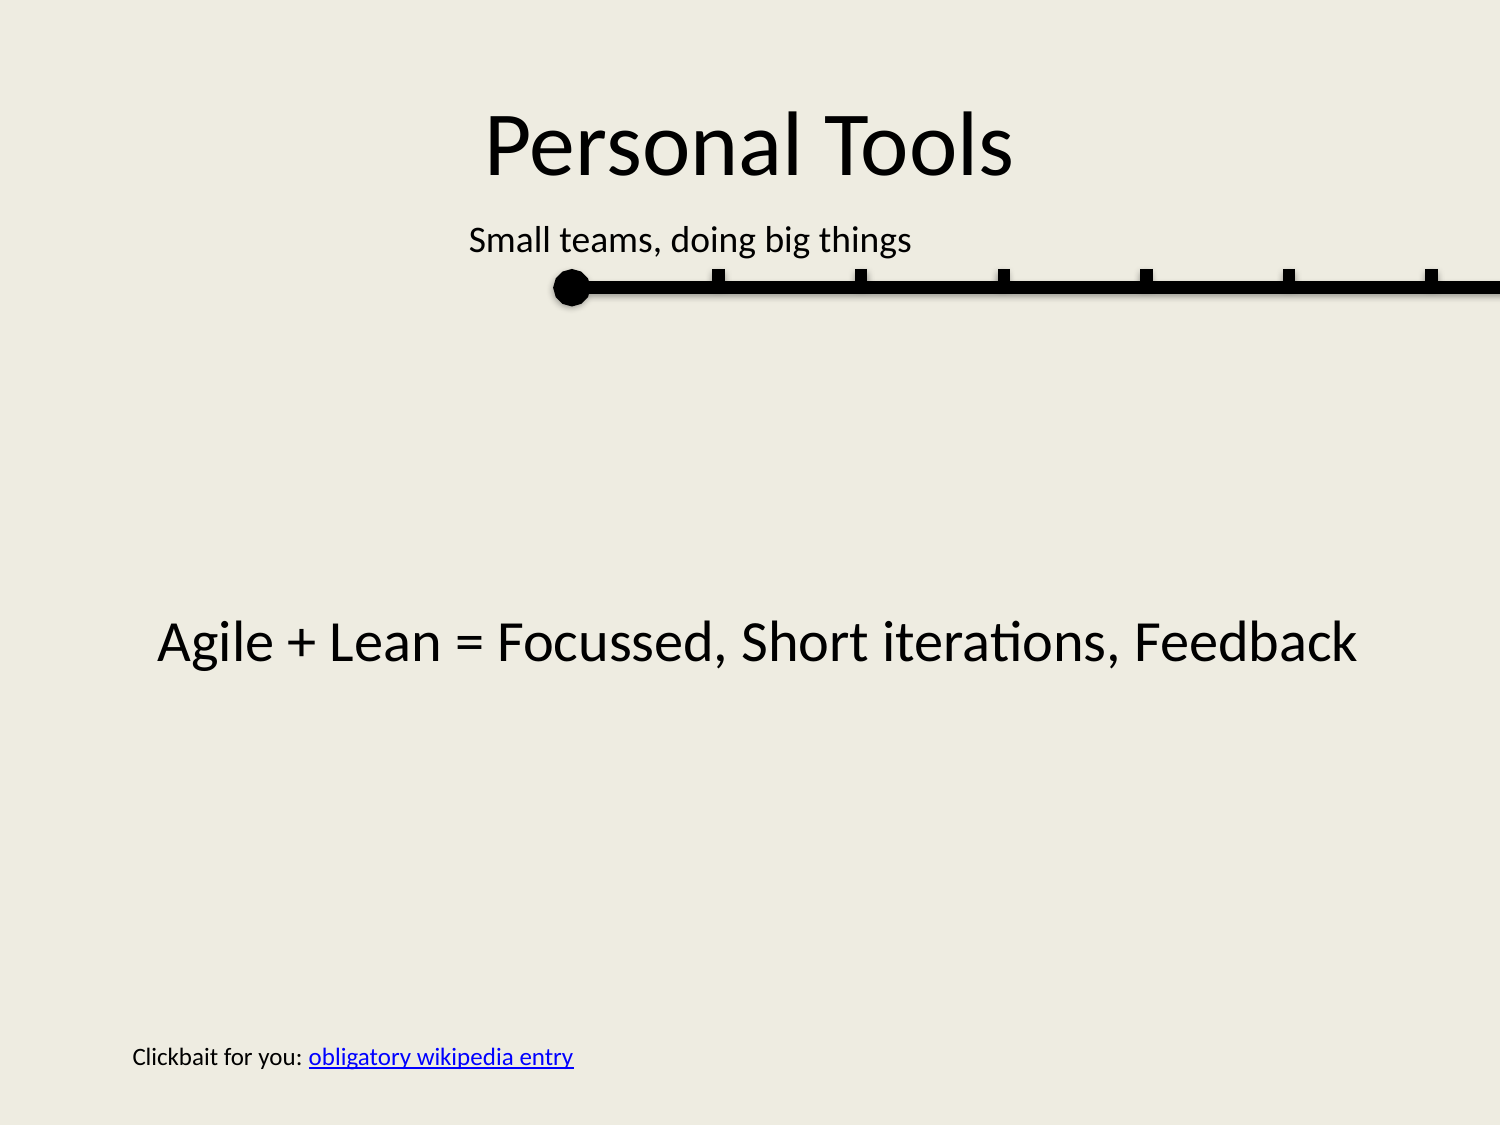

# Personal Tools
Small teams, doing big things

Agile + Lean = Focussed, Short iterations, Feedback

Clickbait for you: obligatory wikipedia entry